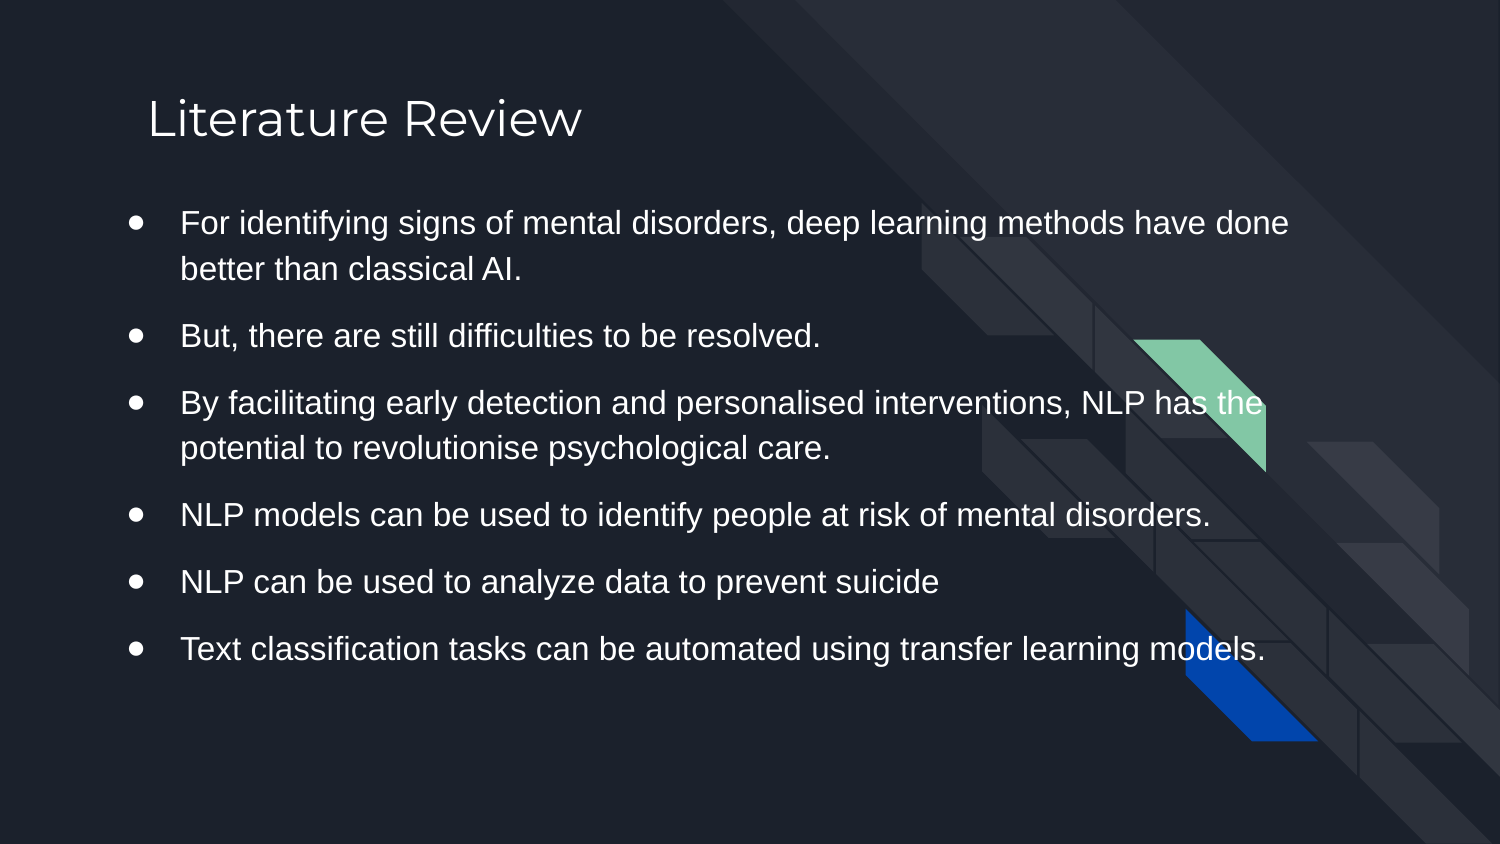

# Literature Review
For identifying signs of mental disorders, deep learning methods have done better than classical AI.
But, there are still difficulties to be resolved.
By facilitating early detection and personalised interventions, NLP has the potential to revolutionise psychological care.
NLP models can be used to identify people at risk of mental disorders.
NLP can be used to analyze data to prevent suicide
Text classification tasks can be automated using transfer learning models.